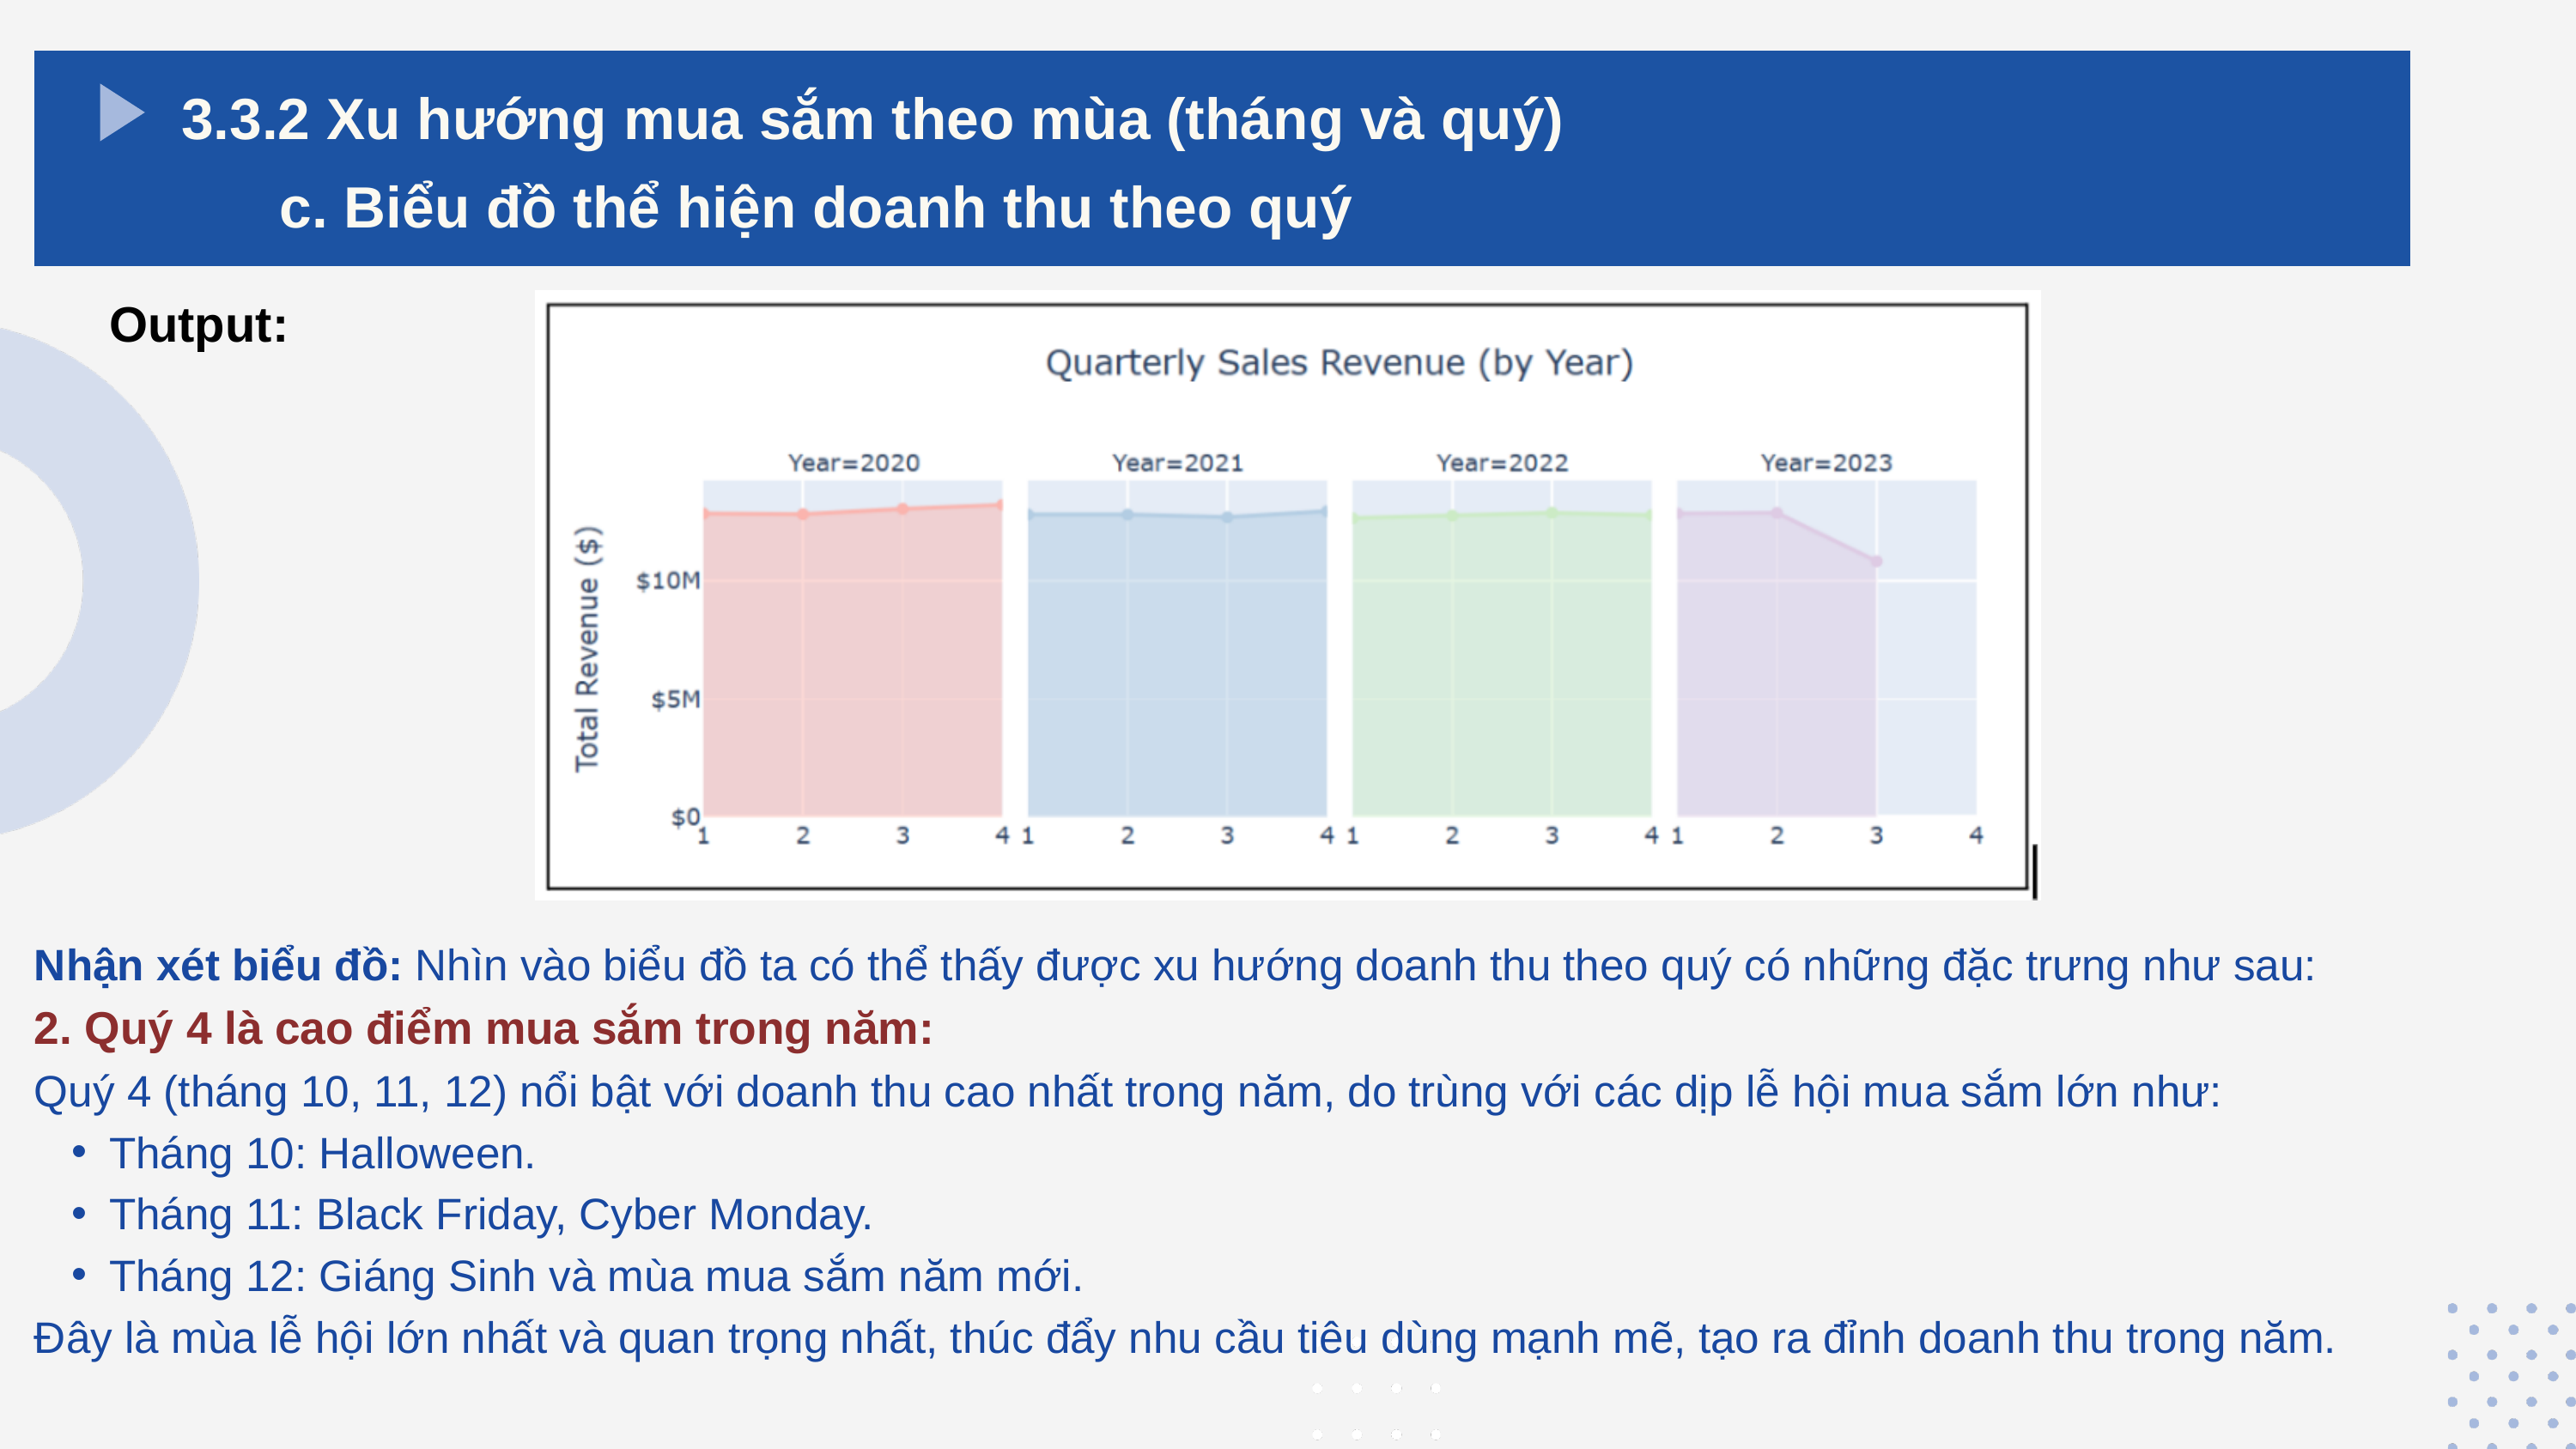

3.3.2 Xu hướng mua sắm theo mùa (tháng và quý)

c. Biểu đồ thể hiện doanh thu theo quý

Output:

Nhận xét biểu đồ: Nhìn vào biểu đồ ta có thể thấy được xu hướng doanh thu theo quý có những đặc trưng như sau:
2. Quý 4 là cao điểm mua sắm trong năm:
Quý 4 (tháng 10, 11, 12) nổi bật với doanh thu cao nhất trong năm, do trùng với các dịp lễ hội mua sắm lớn như:
Tháng 10: Halloween.
Tháng 11: Black Friday, Cyber Monday.
Tháng 12: Giáng Sinh và mùa mua sắm năm mới.
Đây là mùa lễ hội lớn nhất và quan trọng nhất, thúc đẩy nhu cầu tiêu dùng mạnh mẽ, tạo ra đỉnh doanh thu trong năm.